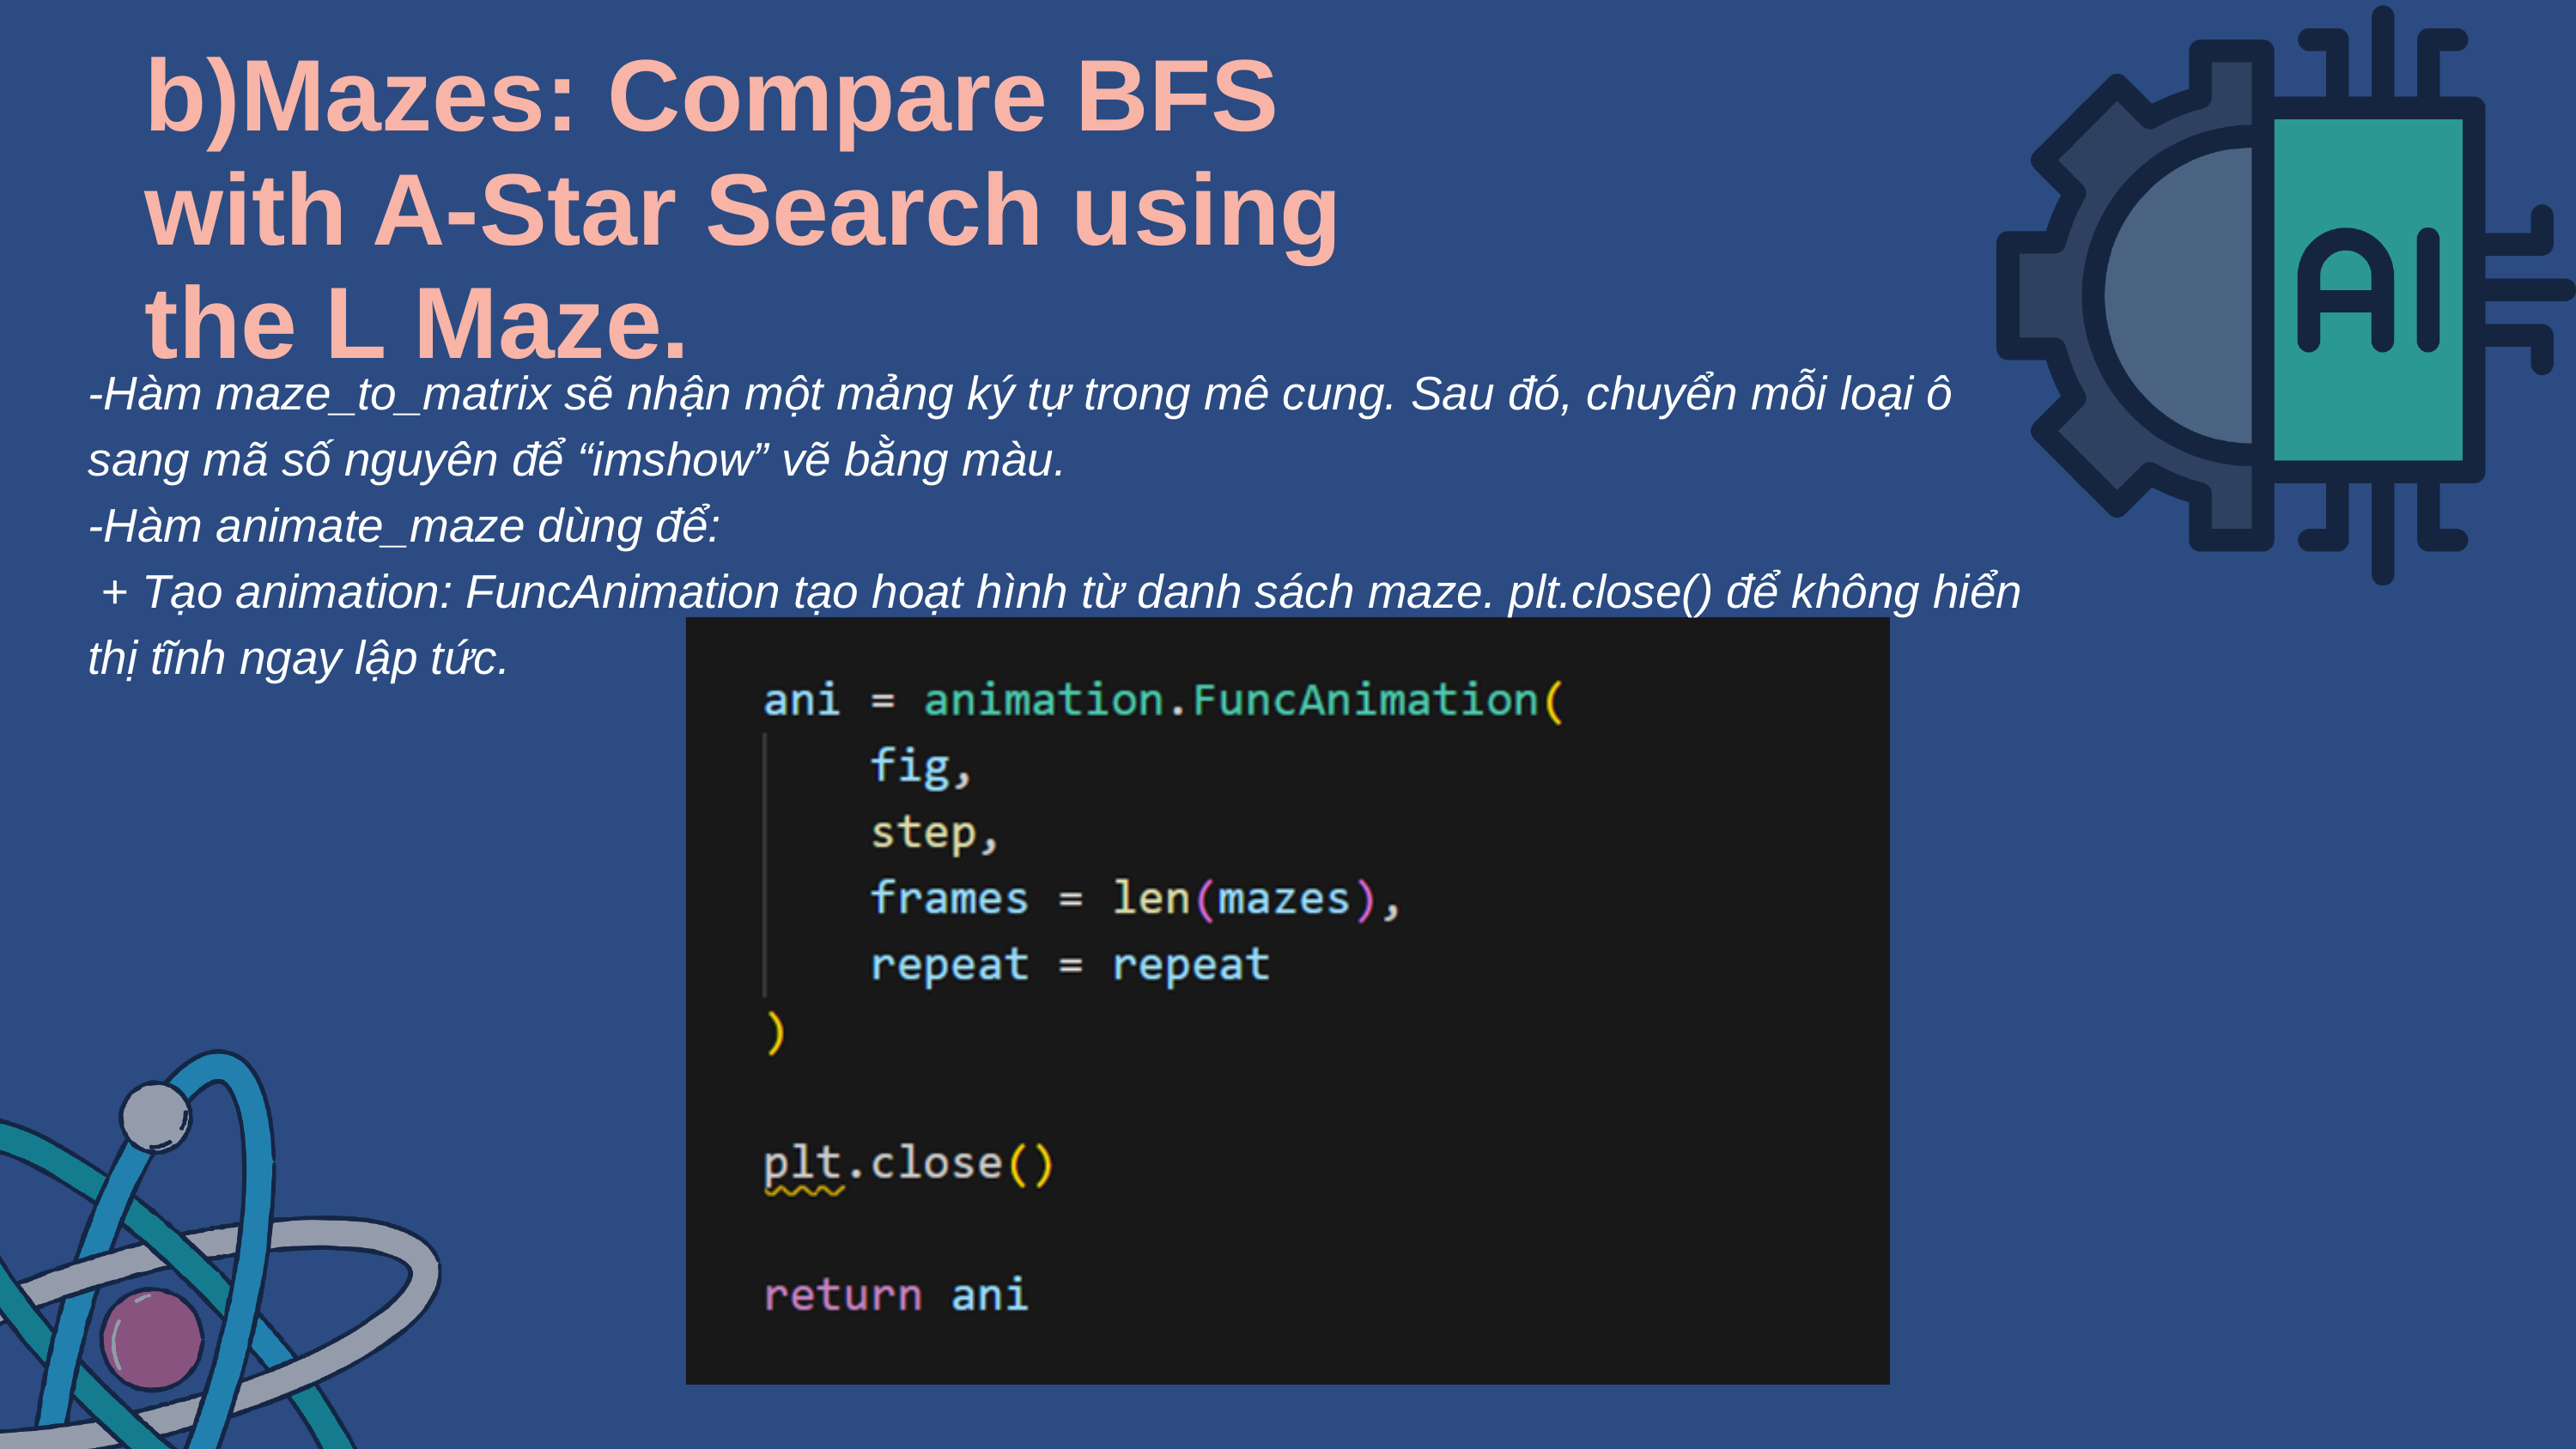

b)Mazes: Compare BFS with A-Star Search using the L Maze.
-Hàm maze_to_matrix sẽ nhận một mảng ký tự trong mê cung. Sau đó, chuyển mỗi loại ô sang mã số nguyên để “imshow” vẽ bằng màu.
-Hàm animate_maze dùng để:
 + Tạo animation: FuncAnimation tạo hoạt hình từ danh sách maze. plt.close() để không hiển thị tĩnh ngay lập tức.